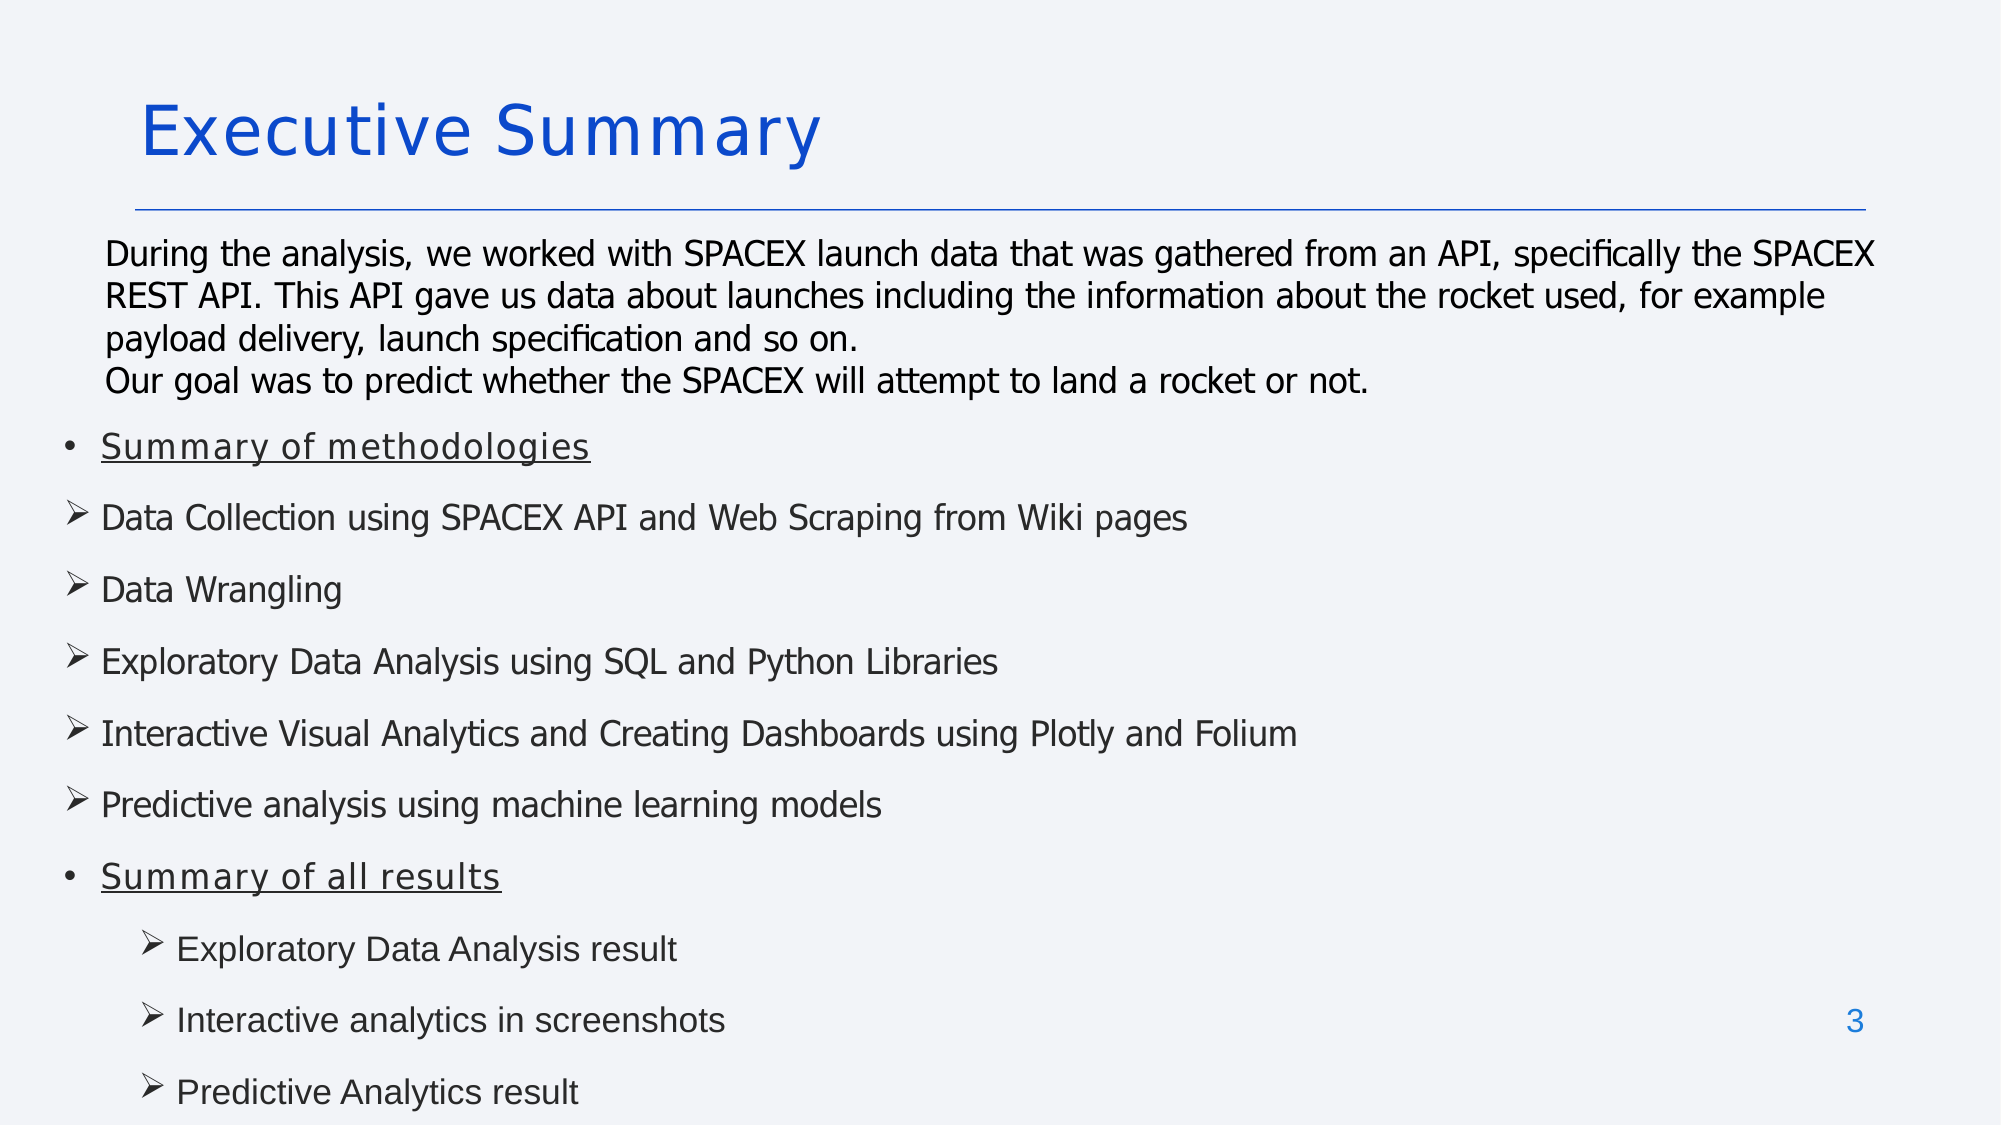

Executive Summary
During the analysis, we worked with SPACEX launch data that was gathered from an API, specifically the SPACEX REST API. This API gave us data about launches including the information about the rocket used, for example  payload delivery, launch specification and so on.
Our goal was to predict whether the SPACEX will attempt to land a rocket or not.

Summary of methodologies
Data Collection using SPACEX API and Web Scraping from Wiki pages
Data Wrangling
Exploratory Data Analysis using SQL and Python Libraries
Interactive Visual Analytics and Creating Dashboards using Plotly and Folium
Predictive analysis using machine learning models
Summary of all results
Exploratory Data Analysis result
Interactive analytics in screenshots
Predictive Analytics result

3